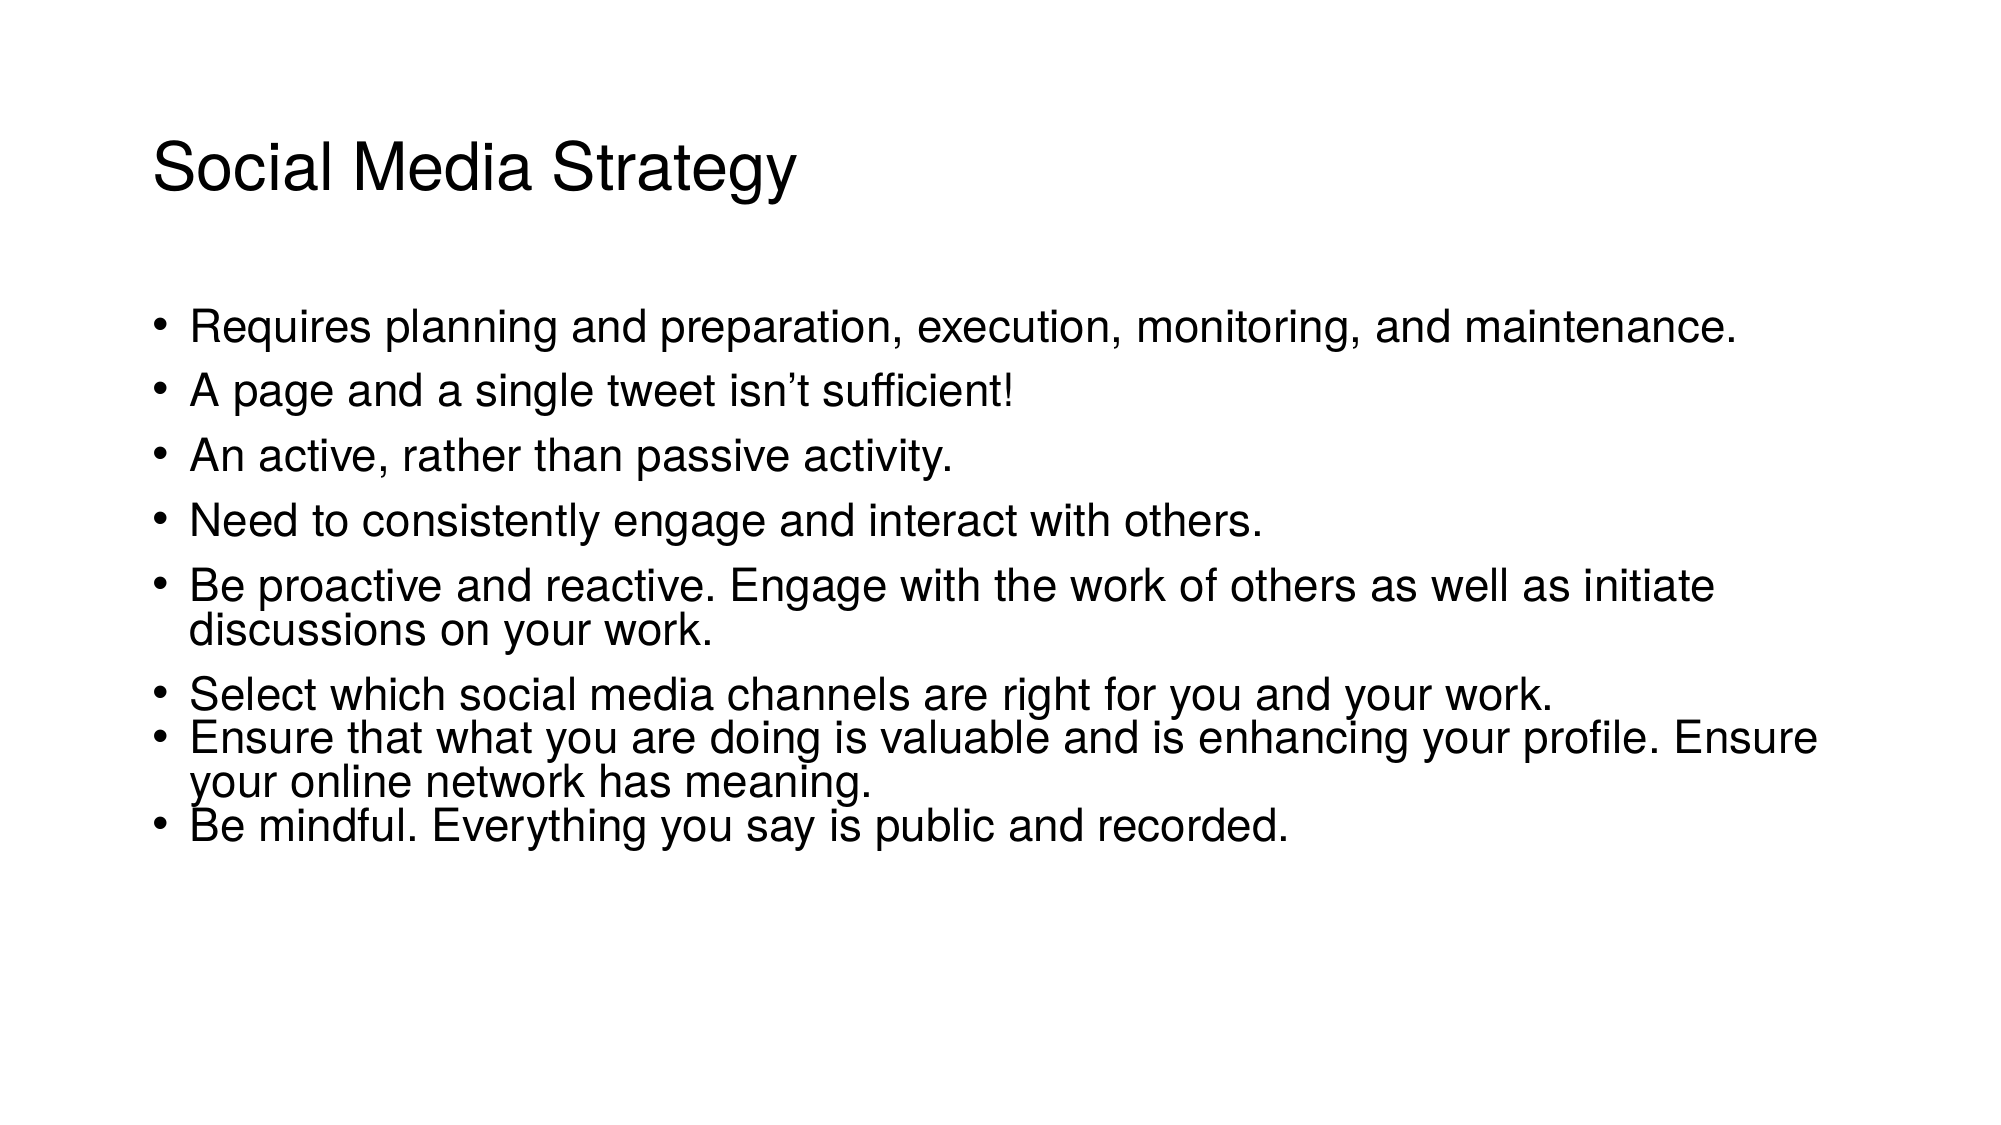

# Social Media Strategy
Requires planning and preparation, execution, monitoring, and maintenance.
A page and a single tweet isn’t sufficient!
An active, rather than passive activity.
Need to consistently engage and interact with others.
Be proactive and reactive. Engage with the work of others as well as initiate discussions on your work.
Select which social media channels are right for you and your work.
Ensure that what you are doing is valuable and is enhancing your profile. Ensure your online network has meaning.
Be mindful. Everything you say is public and recorded.